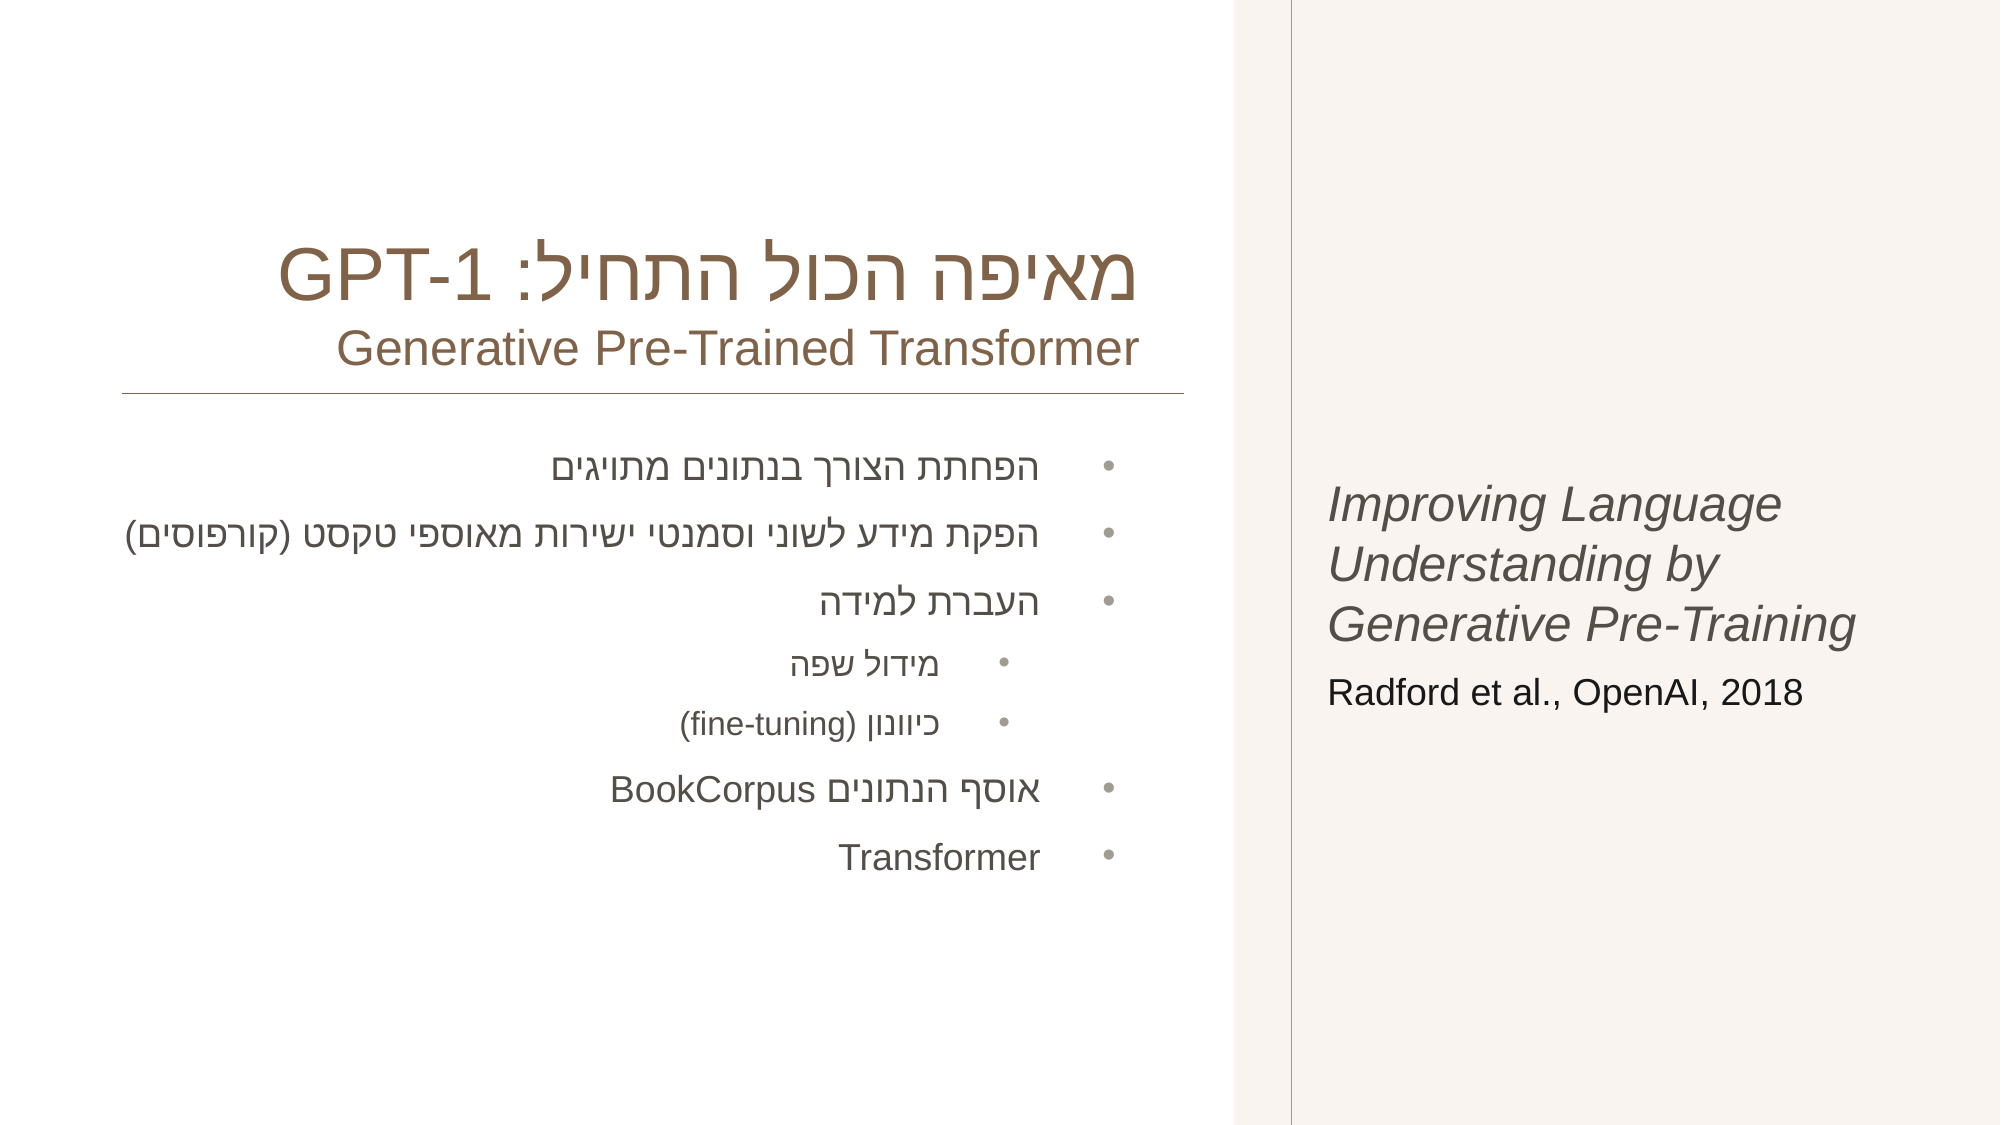

# מאיפה הכול התחיל: GPT-1 Generative Pre-Trained Transformer
הפחתת הצורך בנתונים מתויגים
הפקת מידע לשוני וסמנטי ישירות מאוספי טקסט (קורפוסים)
העברת למידה
מידול שפה
כיוונון (fine-tuning)
אוסף הנתונים BookCorpus
Transformer
Improving Language Understanding by Generative Pre-Training
Radford et al., OpenAI, 2018